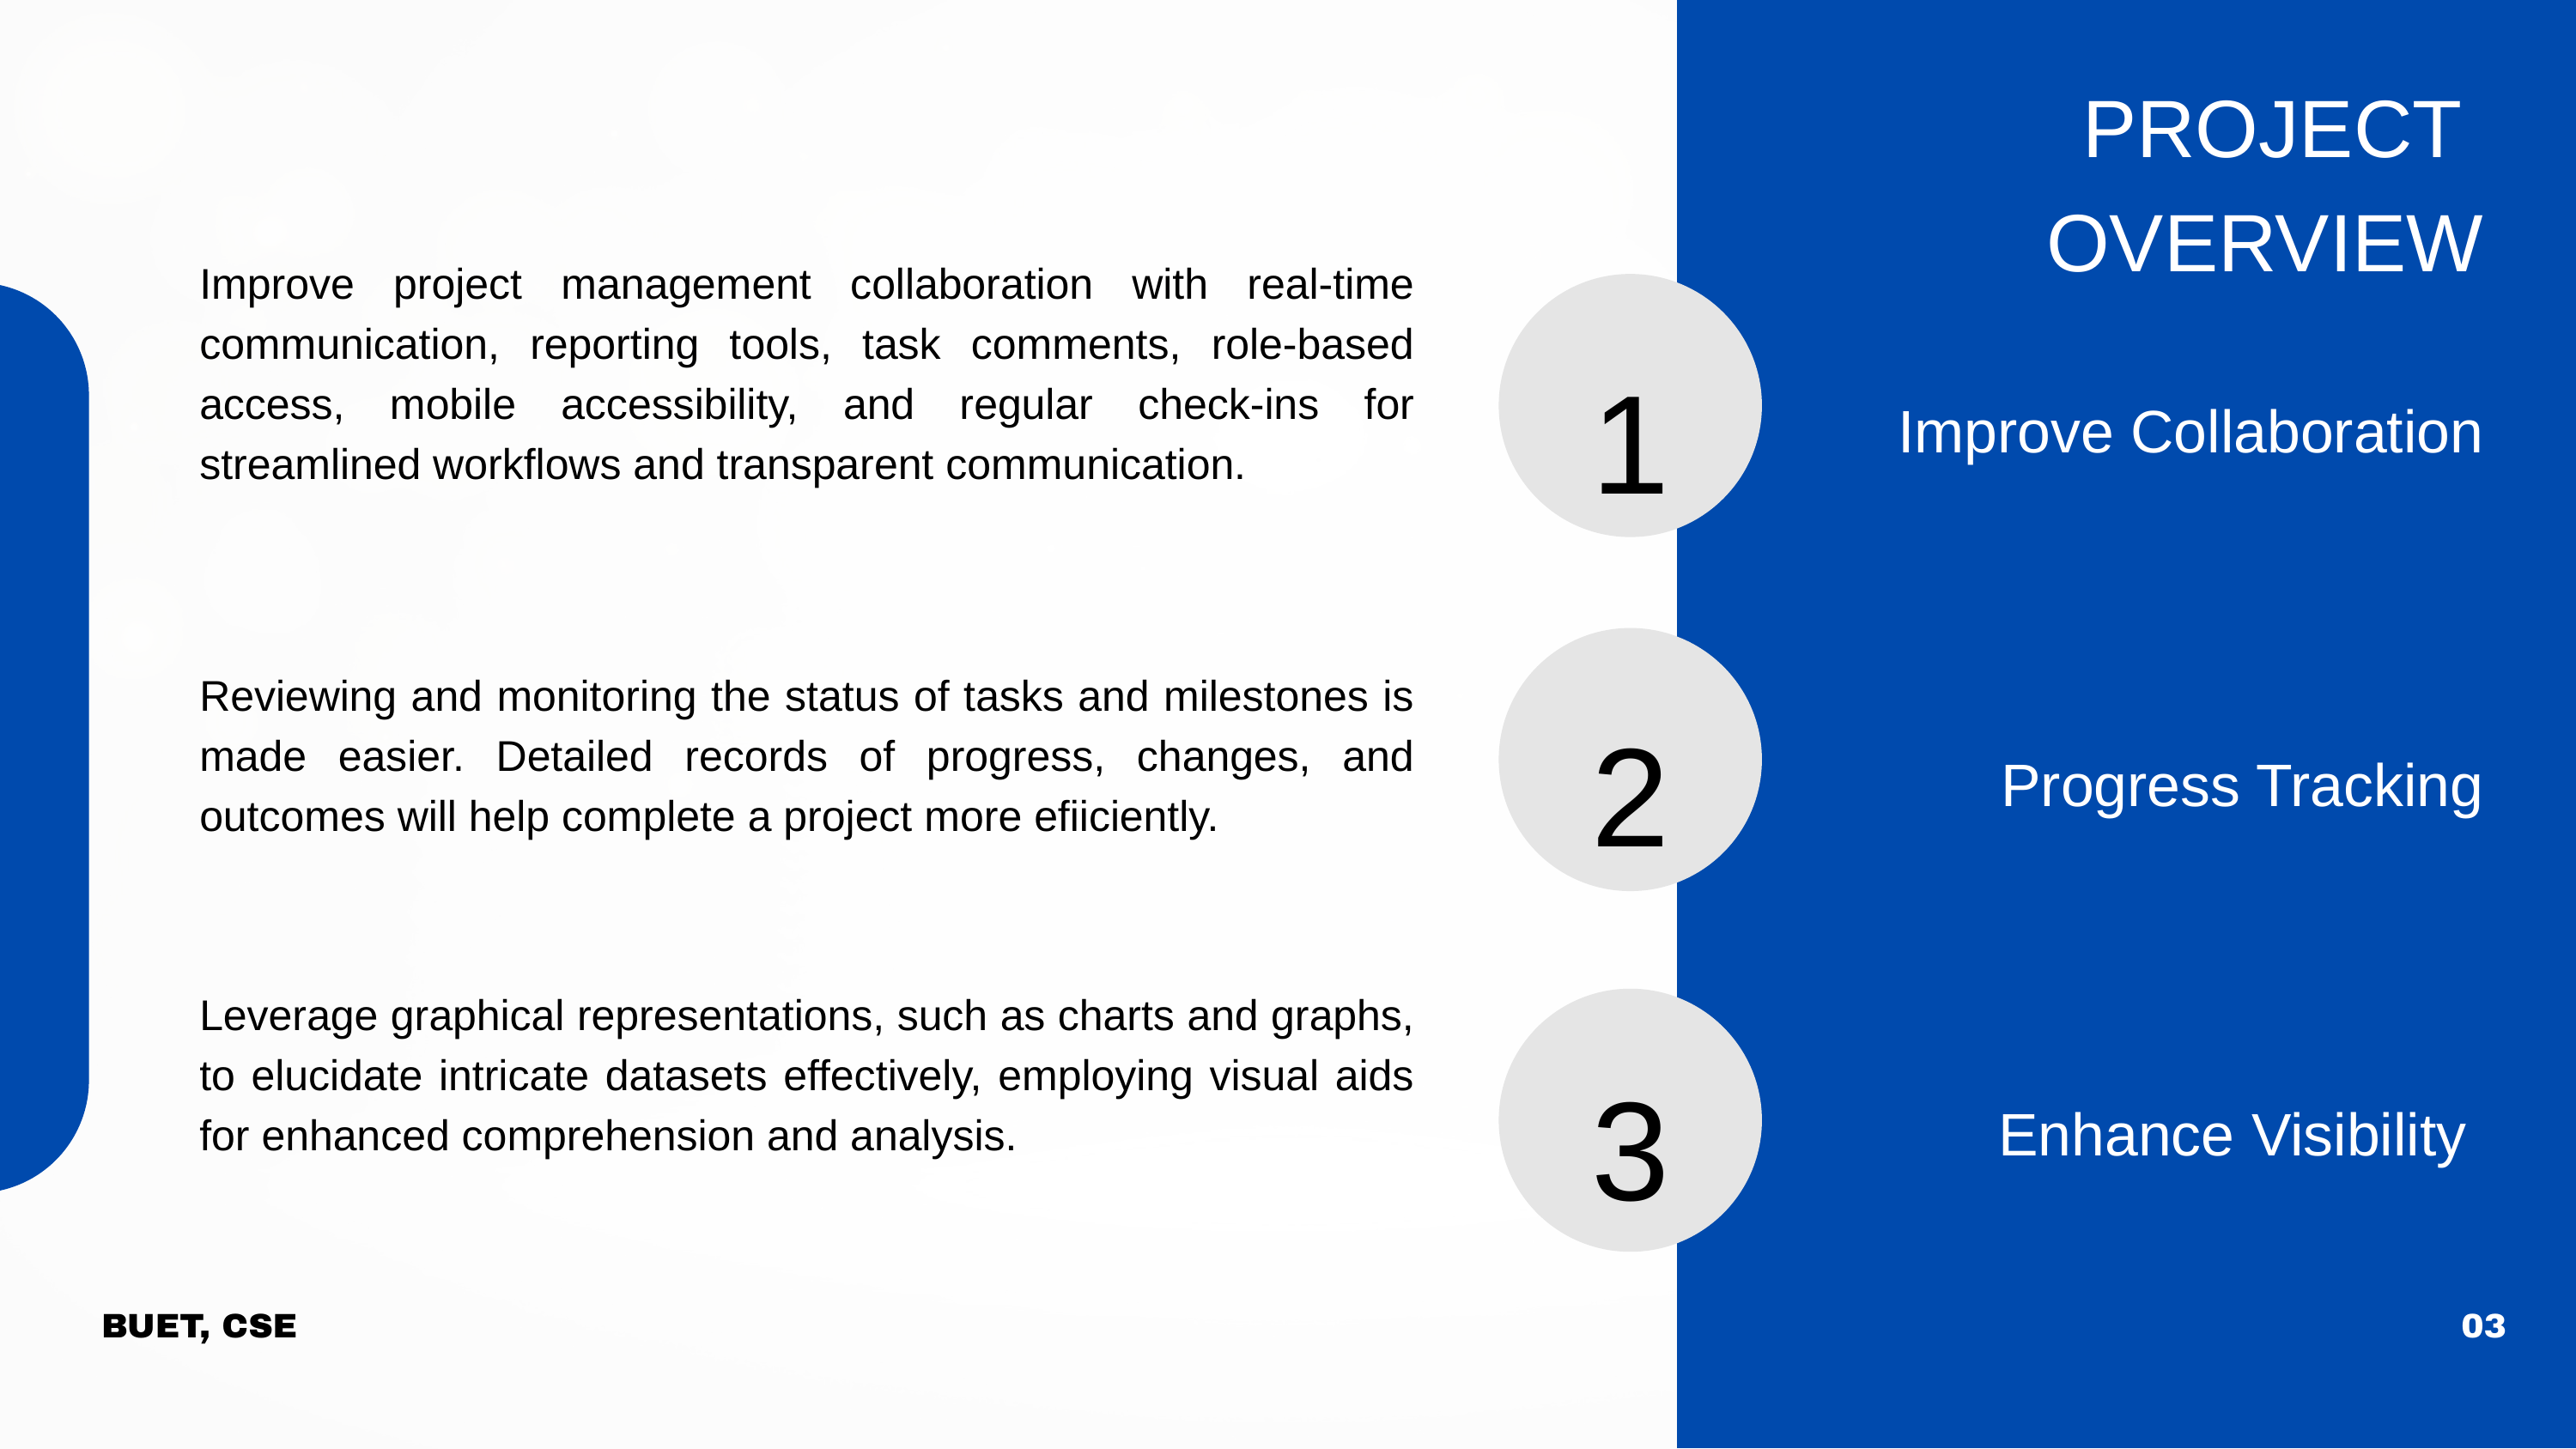

PROJECT  OVERVIEW
Improve project management collaboration with real-time communication, reporting tools, task comments, role-based access, mobile accessibility, and regular check-ins for streamlined workflows and transparent communication.

1
Improve Collaboration

Reviewing and monitoring the status of tasks and milestones is made easier. Detailed records of progress, changes, and outcomes will help complete a project more efiiciently.
2
Progress Tracking
Leverage graphical representations, such as charts and graphs, to elucidate intricate datasets effectively, employing visual aids for enhanced comprehension and analysis.

3
Enhance Visibility
BUET, CSE
03